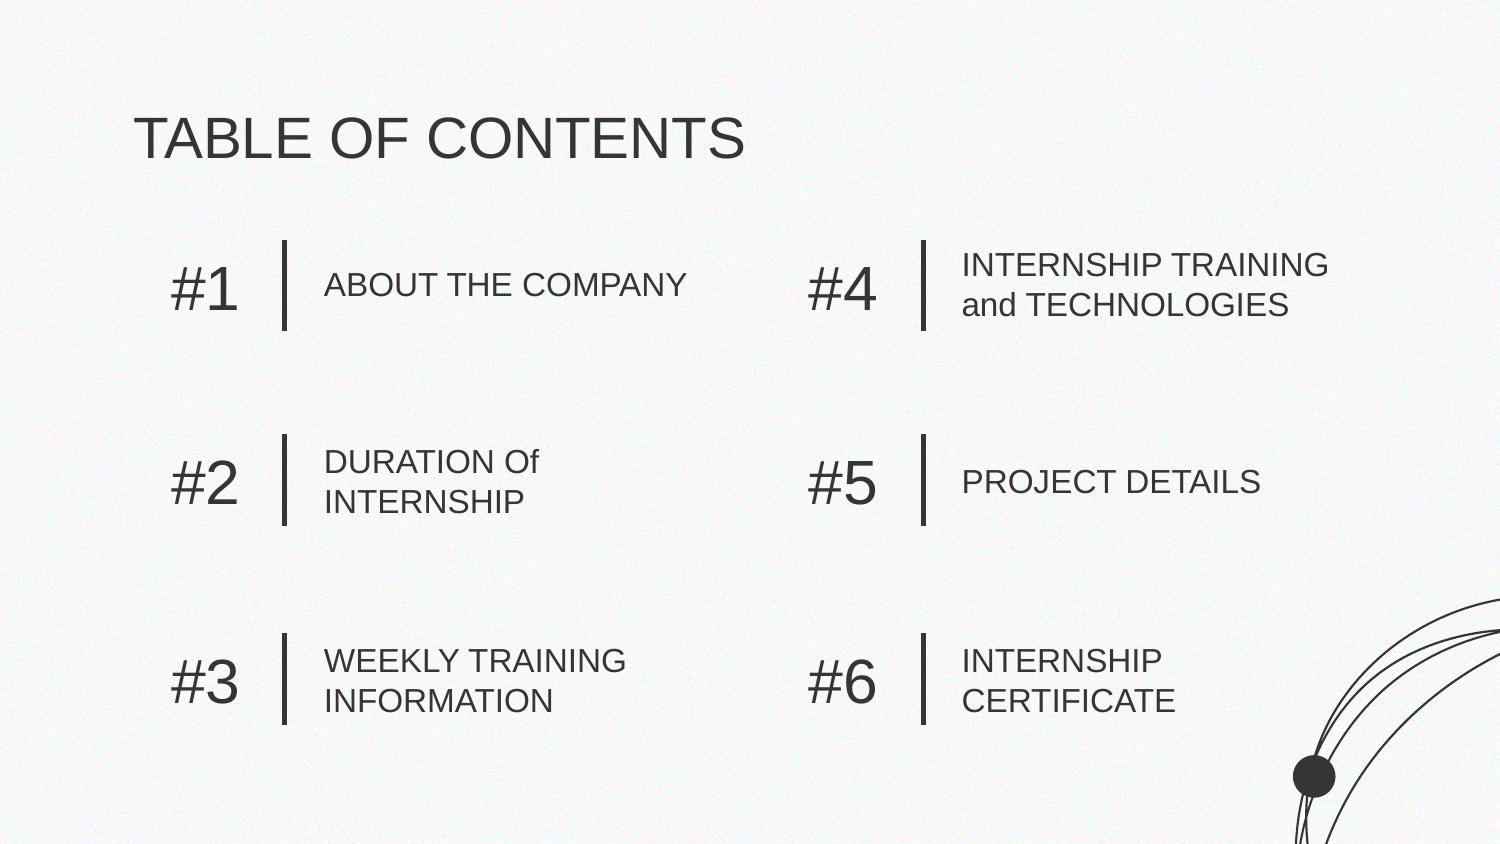

TABLE OF CONTENTS
INTERNSHIP TRAINING and TECHNOLOGIES
# ABOUT THE COMPANY
#1
#4
#5
#2
DURATION Of INTERNSHIP
PROJECT DETAILS
WEEKLY TRAINING INFORMATION
INTERNSHIP CERTIFICATE
#6
#3